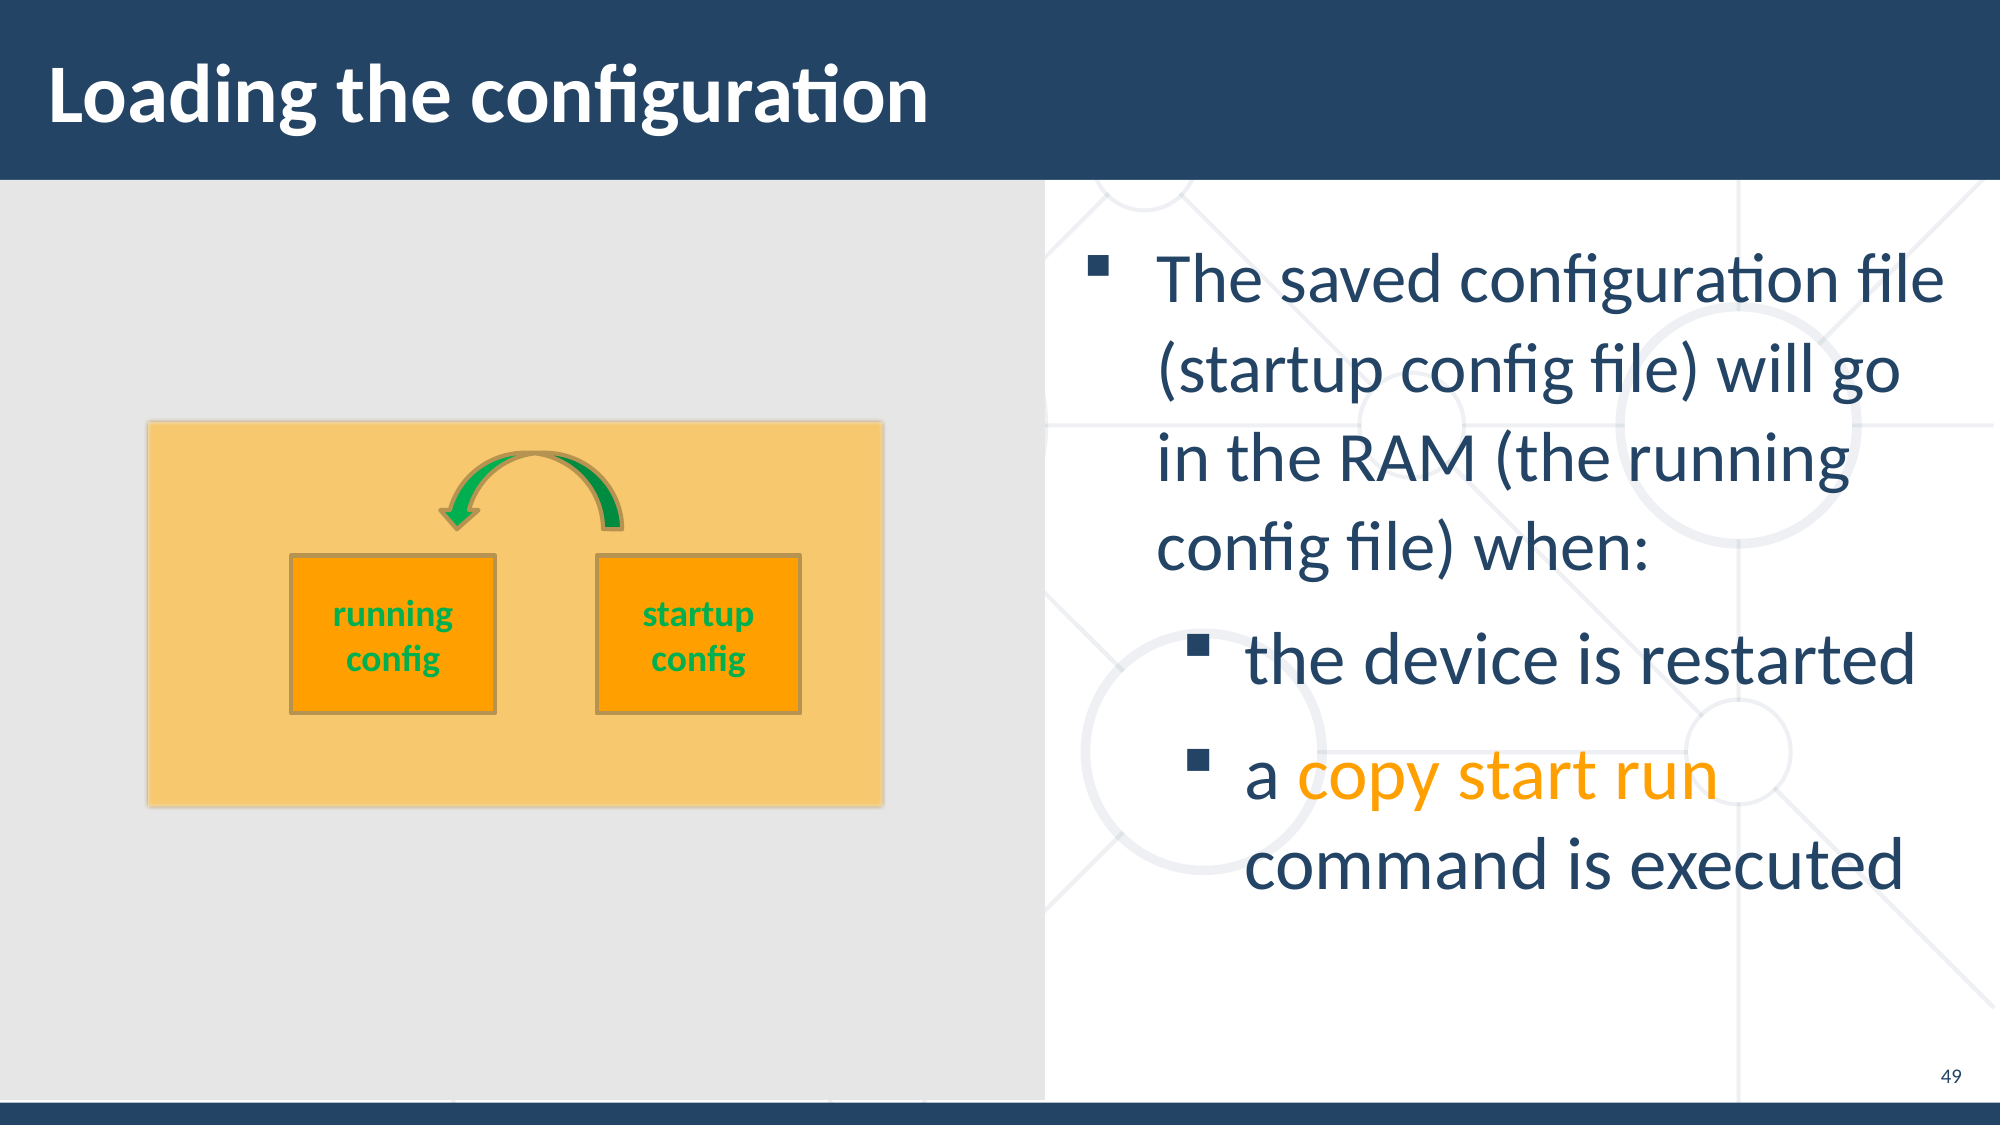

# Loading the configuration

The saved configuration file (startup config file) will go
in the RAM (the running
config file) when:
the device is restarted
a copy start run
command is executed

running config
startup config
49